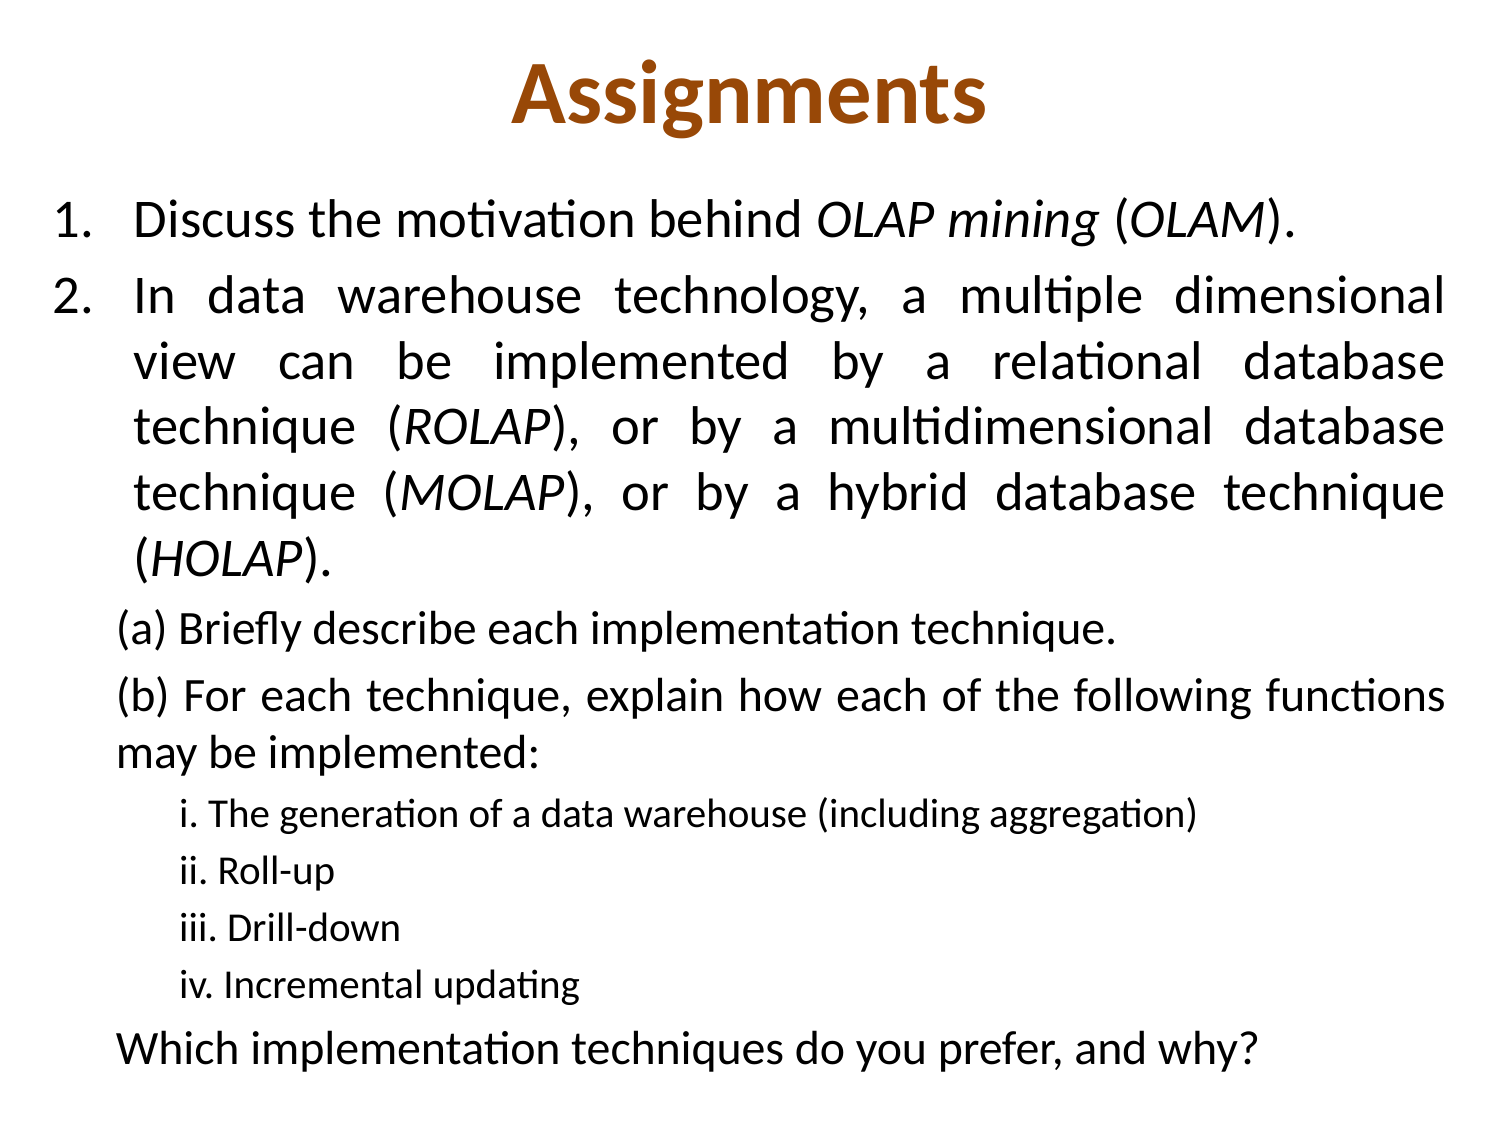

# Assignments
Discuss the motivation behind OLAP mining (OLAM).
In data warehouse technology, a multiple dimensional view can be implemented by a relational database technique (ROLAP), or by a multidimensional database technique (MOLAP), or by a hybrid database technique (HOLAP).
(a) Briefly describe each implementation technique.
(b) For each technique, explain how each of the following functions may be implemented:
i. The generation of a data warehouse (including aggregation)
ii. Roll-up
iii. Drill-down
iv. Incremental updating
Which implementation techniques do you prefer, and why?